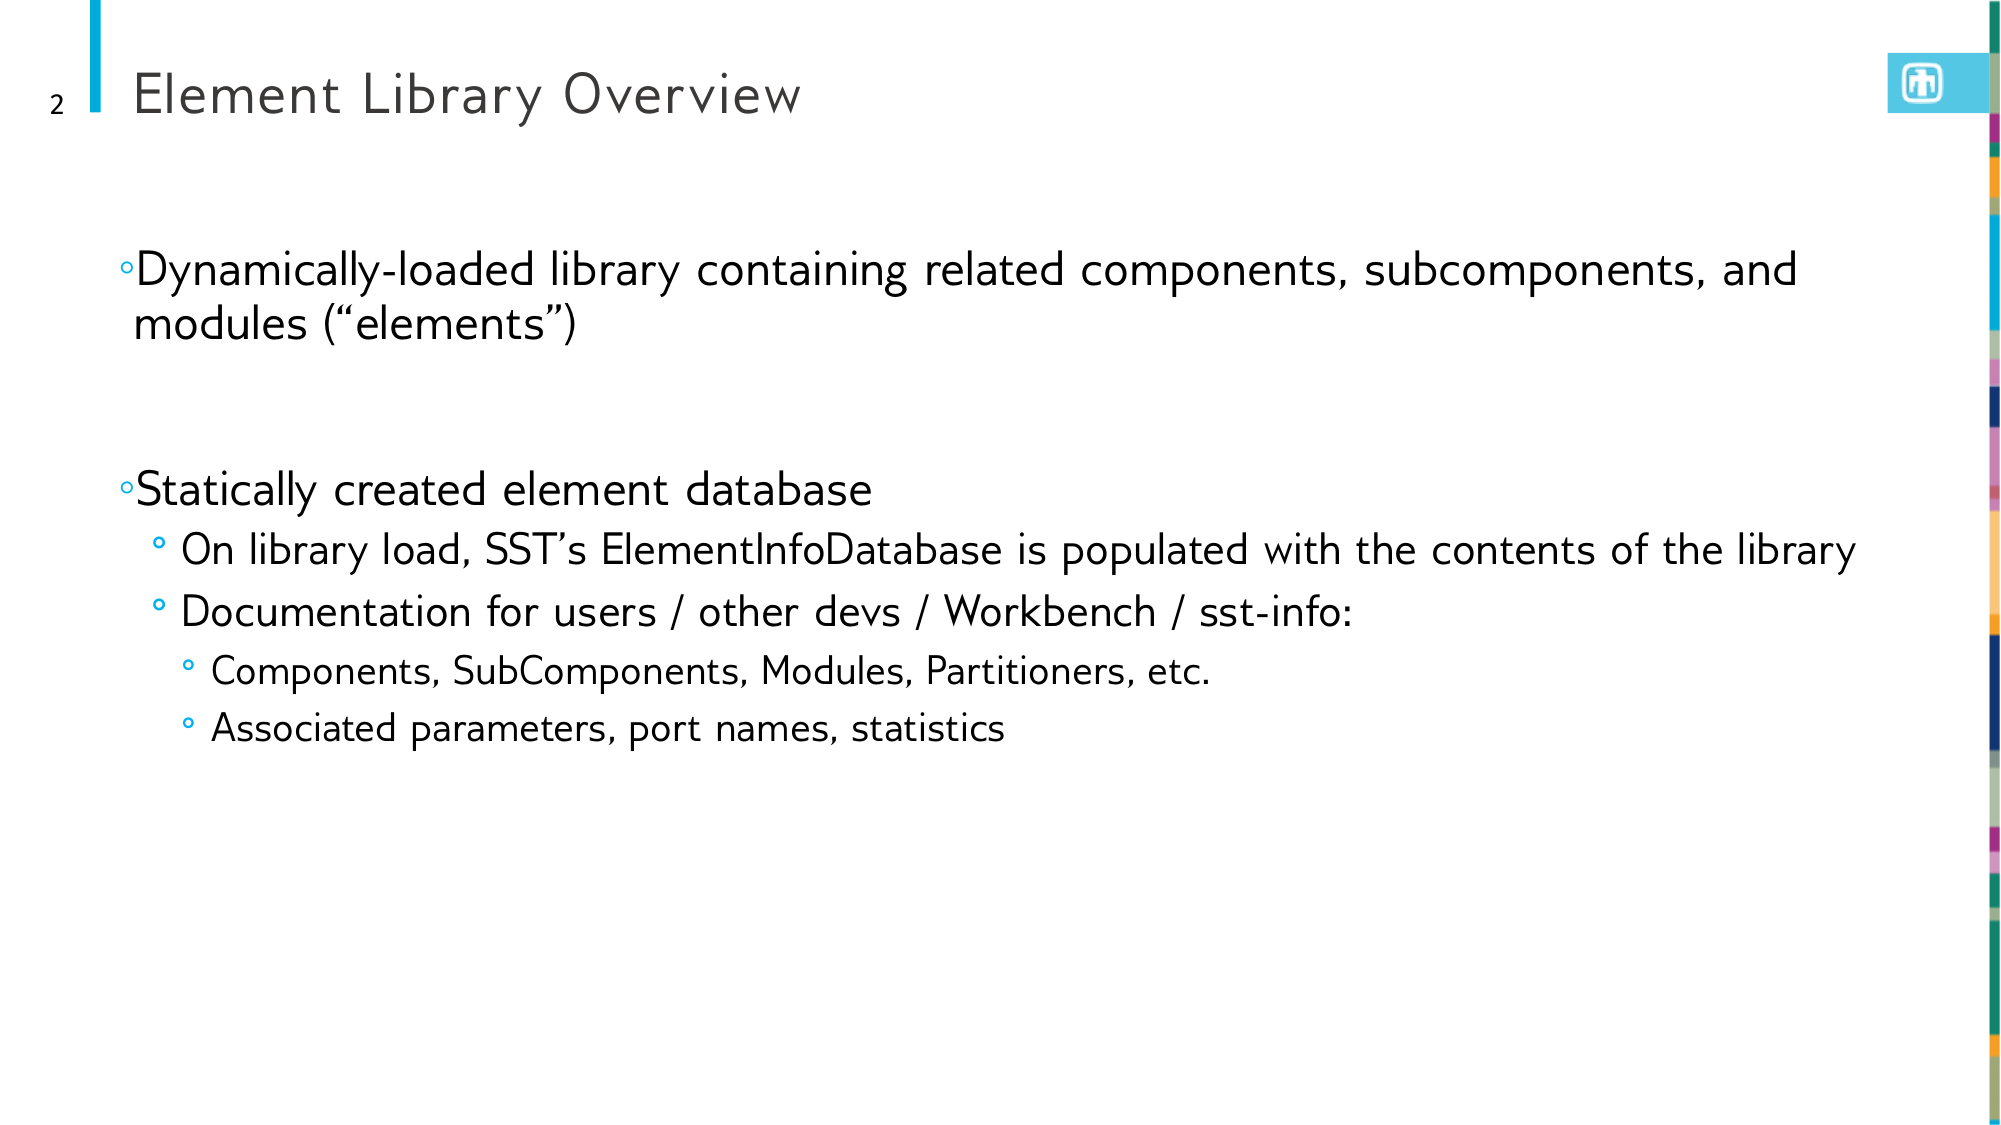

# Element Library Overview
2
Dynamically-loaded library containing related components, subcomponents, and modules (“elements”)

Statically created element database
On library load, SST’s ElementInfoDatabase is populated with the contents of the library
Documentation for users / other devs / Workbench / sst-info:
Components, SubComponents, Modules, Partitioners, etc.
Associated parameters, port names, statistics